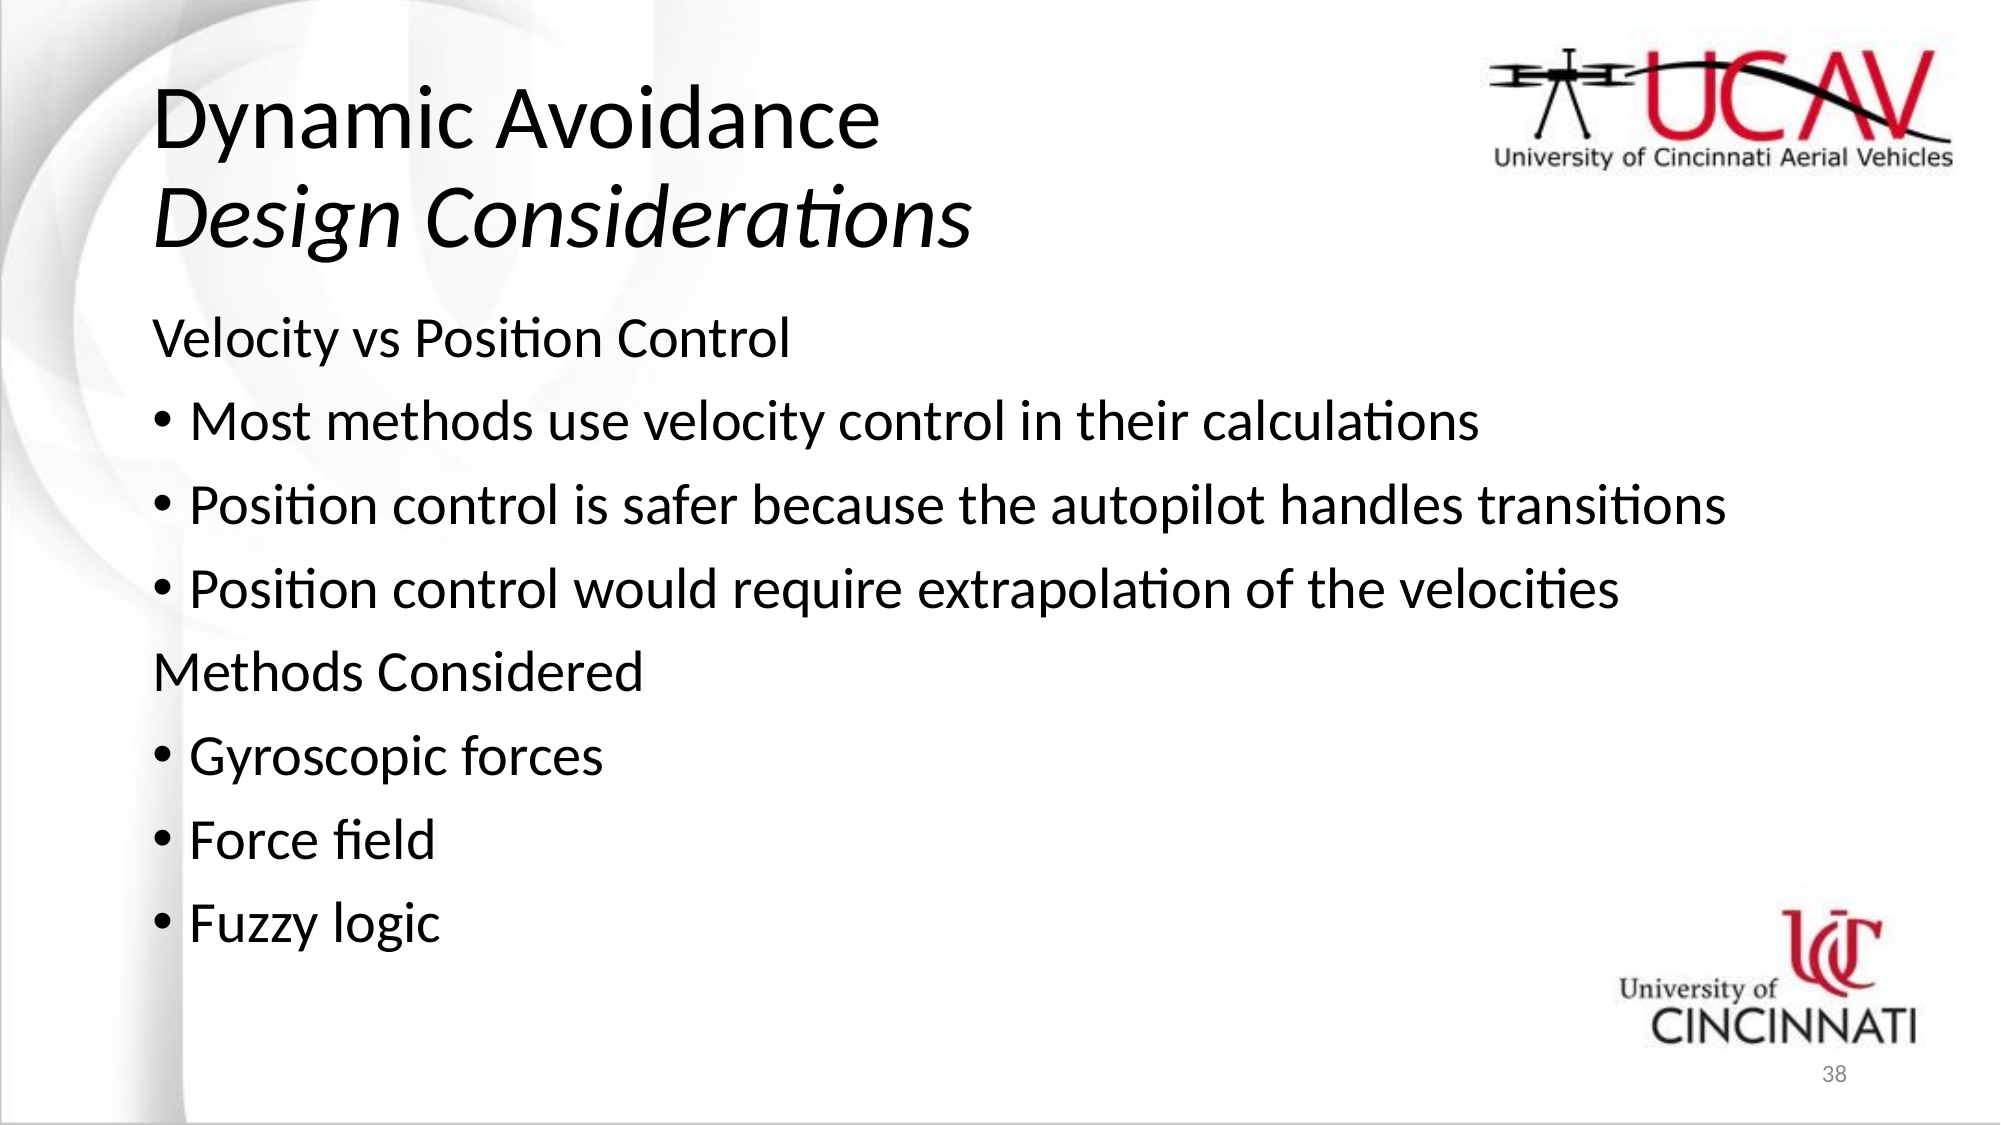

# Dynamic Avoidance Design Considerations
Velocity vs Position Control
Most methods use velocity control in their calculations
Position control is safer because the autopilot handles transitions
Position control would require extrapolation of the velocities
Methods Considered
Gyroscopic forces
Force field
Fuzzy logic
38